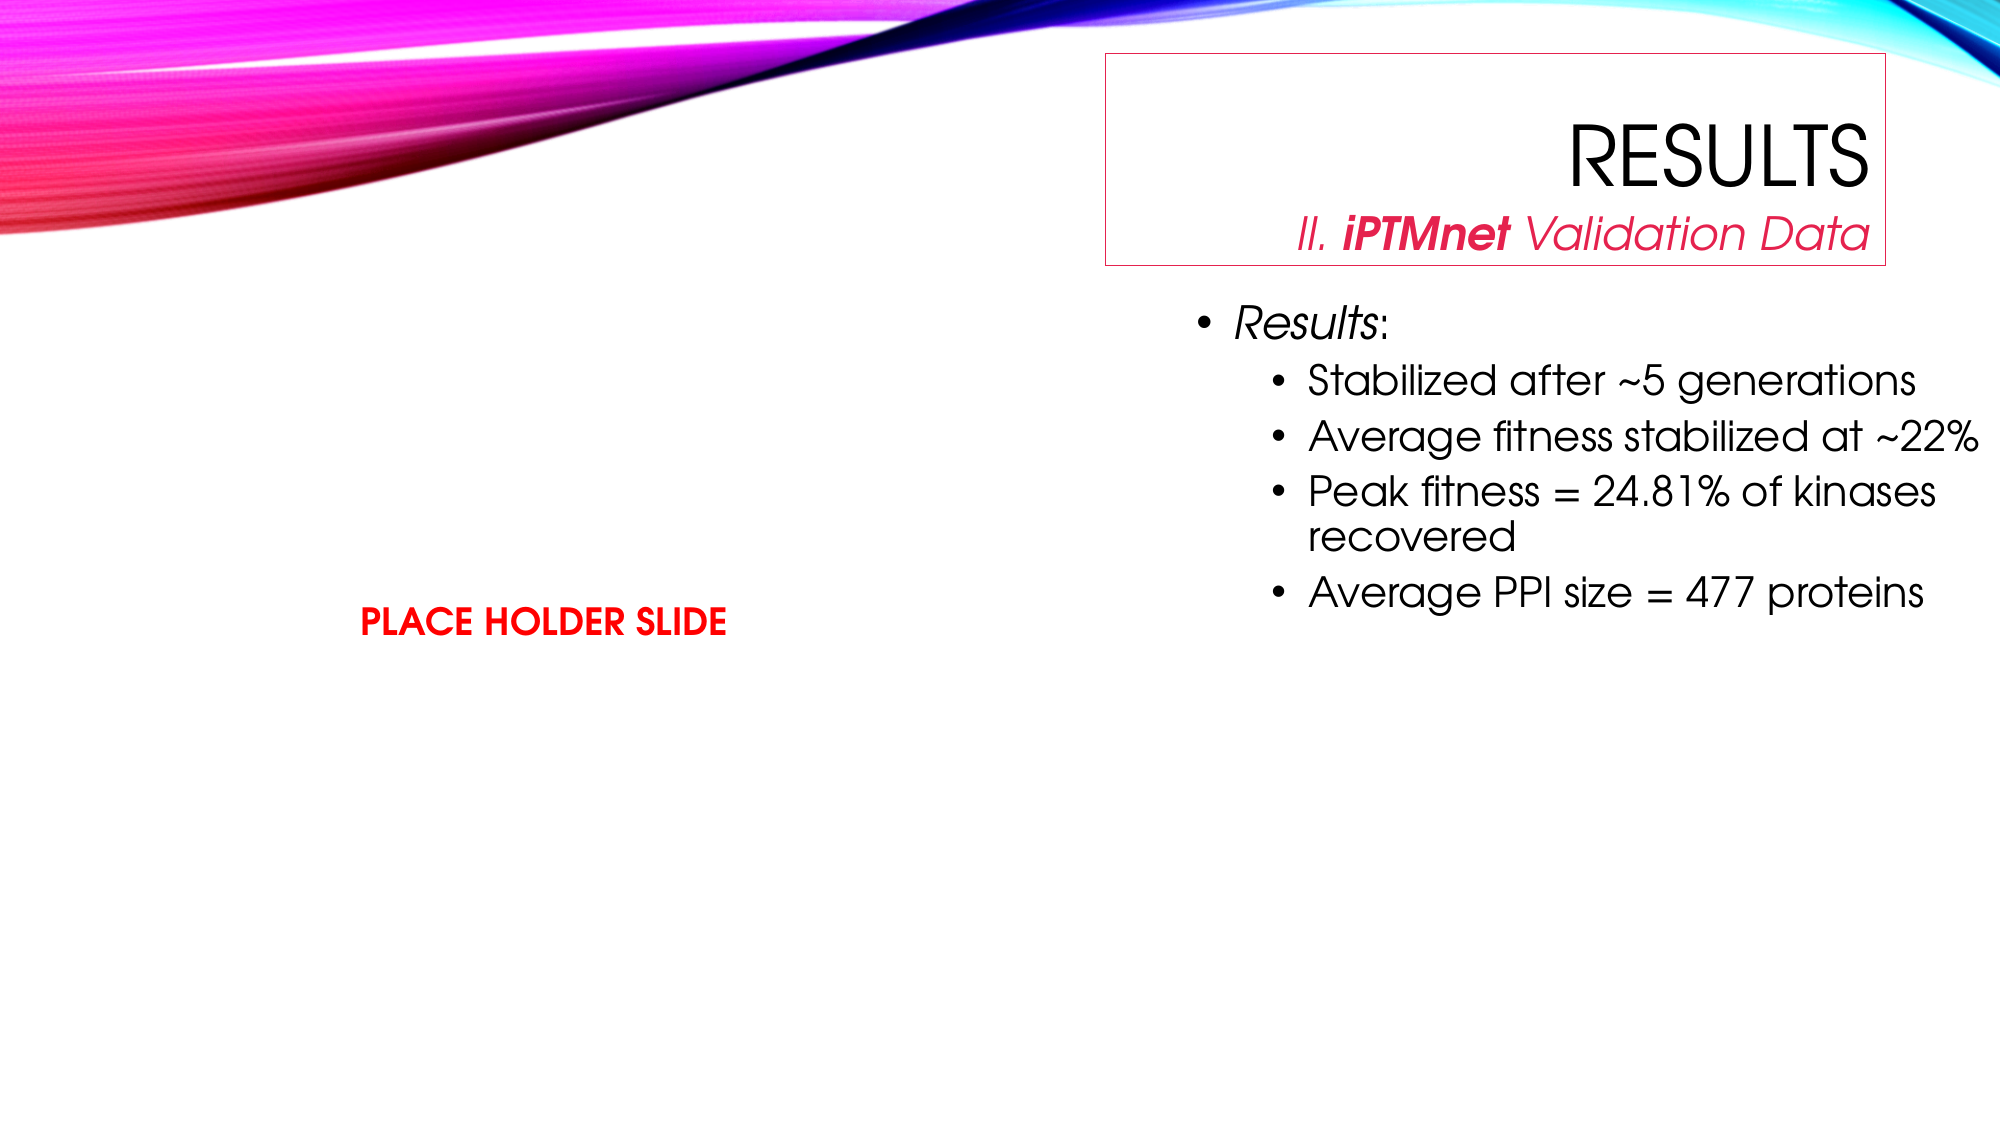

# Results
II. iPTMnet Validation Data
Results:
Stabilized after ~5 generations
Average fitness stabilized at ~22%
Peak fitness = 24.81% of kinases recovered
Average PPI size = 477 proteins
PLACE HOLDER SLIDE